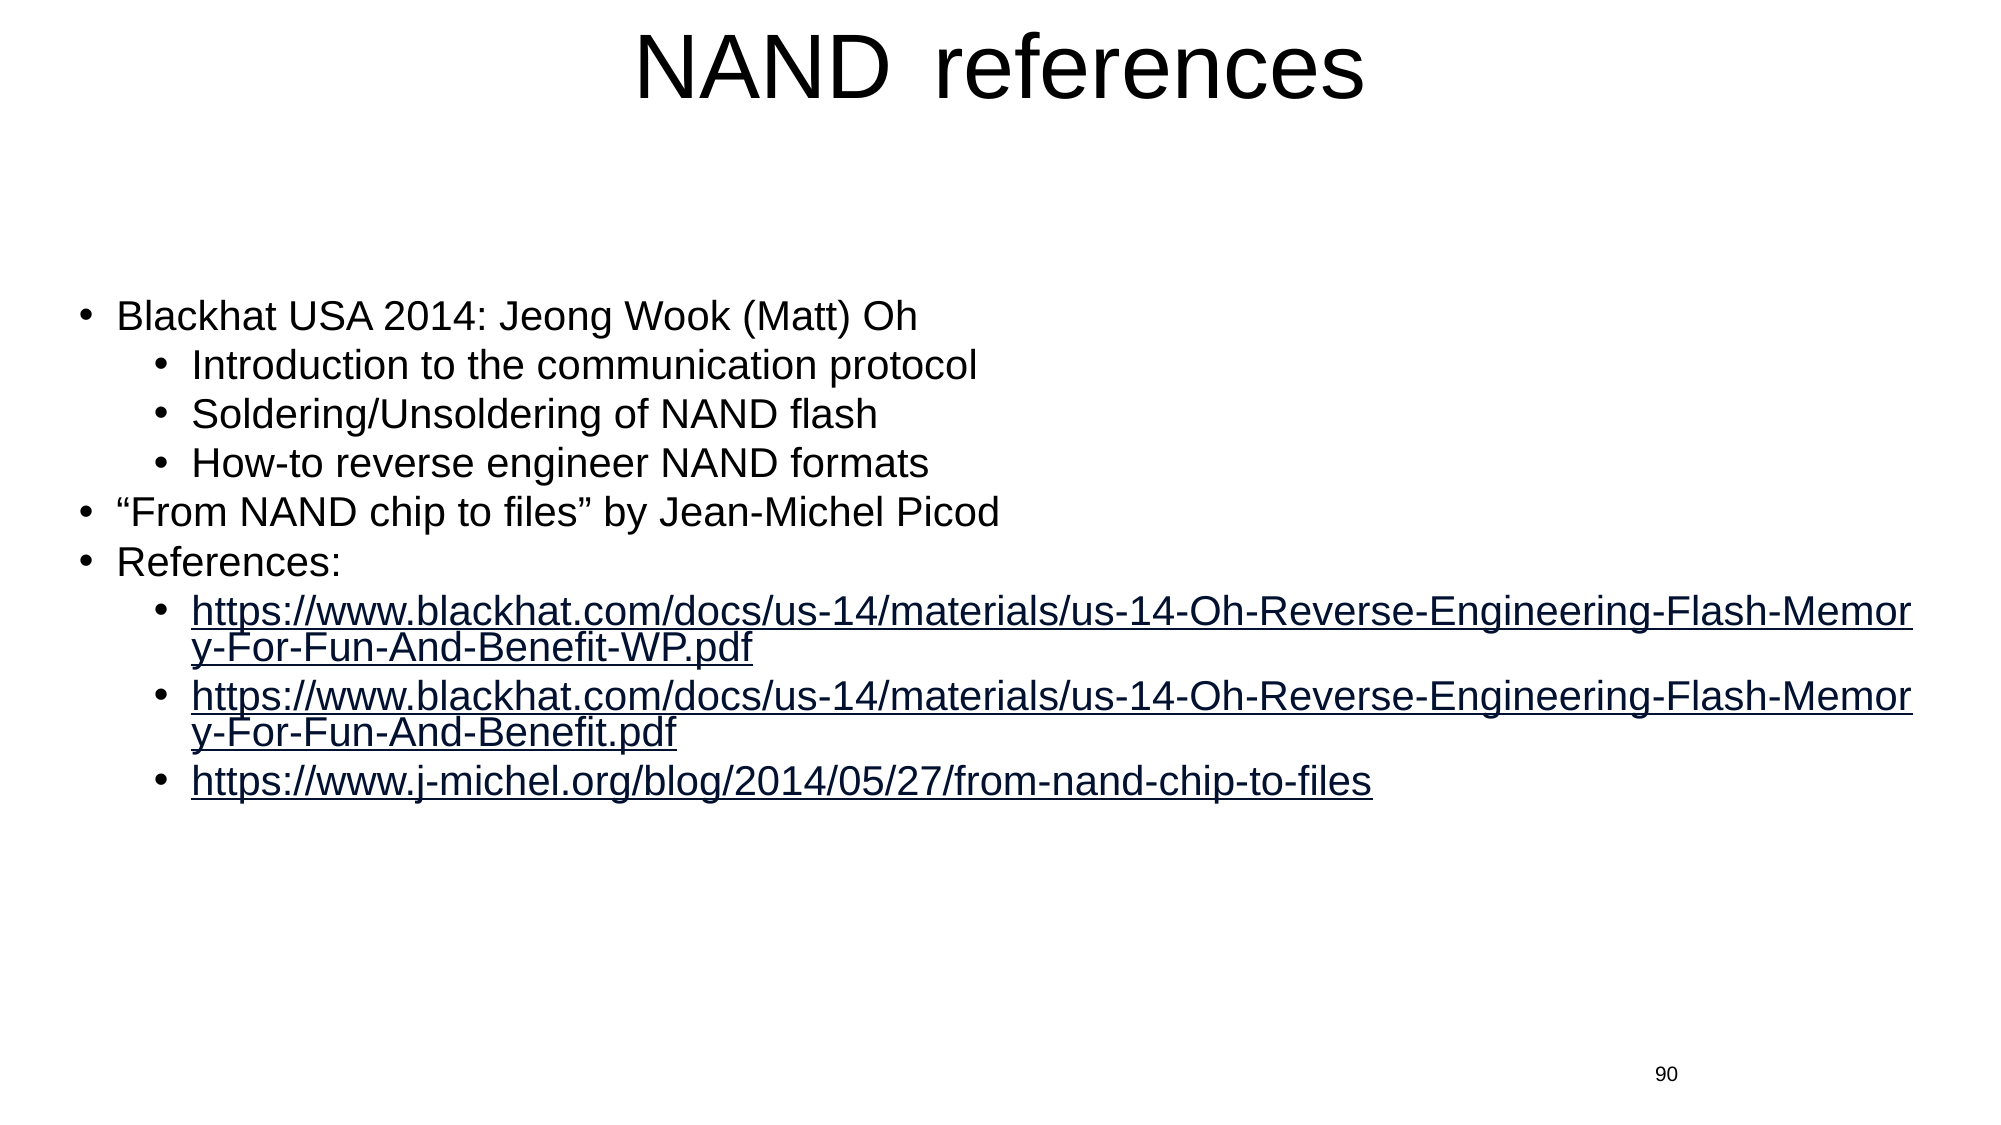

# NAND	references
Blackhat USA 2014: Jeong Wook (Matt) Oh
Introduction to the communication protocol
Soldering/Unsoldering of NAND flash
How-to reverse engineer NAND formats
“From NAND chip to files” by Jean-Michel Picod
References:
https://www.blackhat.com/docs/us-14/materials/us-14-Oh-Reverse-Engineering-Flash-Memory-For-Fun-And-Benefit-WP.pdf
https://www.blackhat.com/docs/us-14/materials/us-14-Oh-Reverse-Engineering-Flash-Memory-For-Fun-And-Benefit.pdf
https://www.j-michel.org/blog/2014/05/27/from-nand-chip-to-files

90